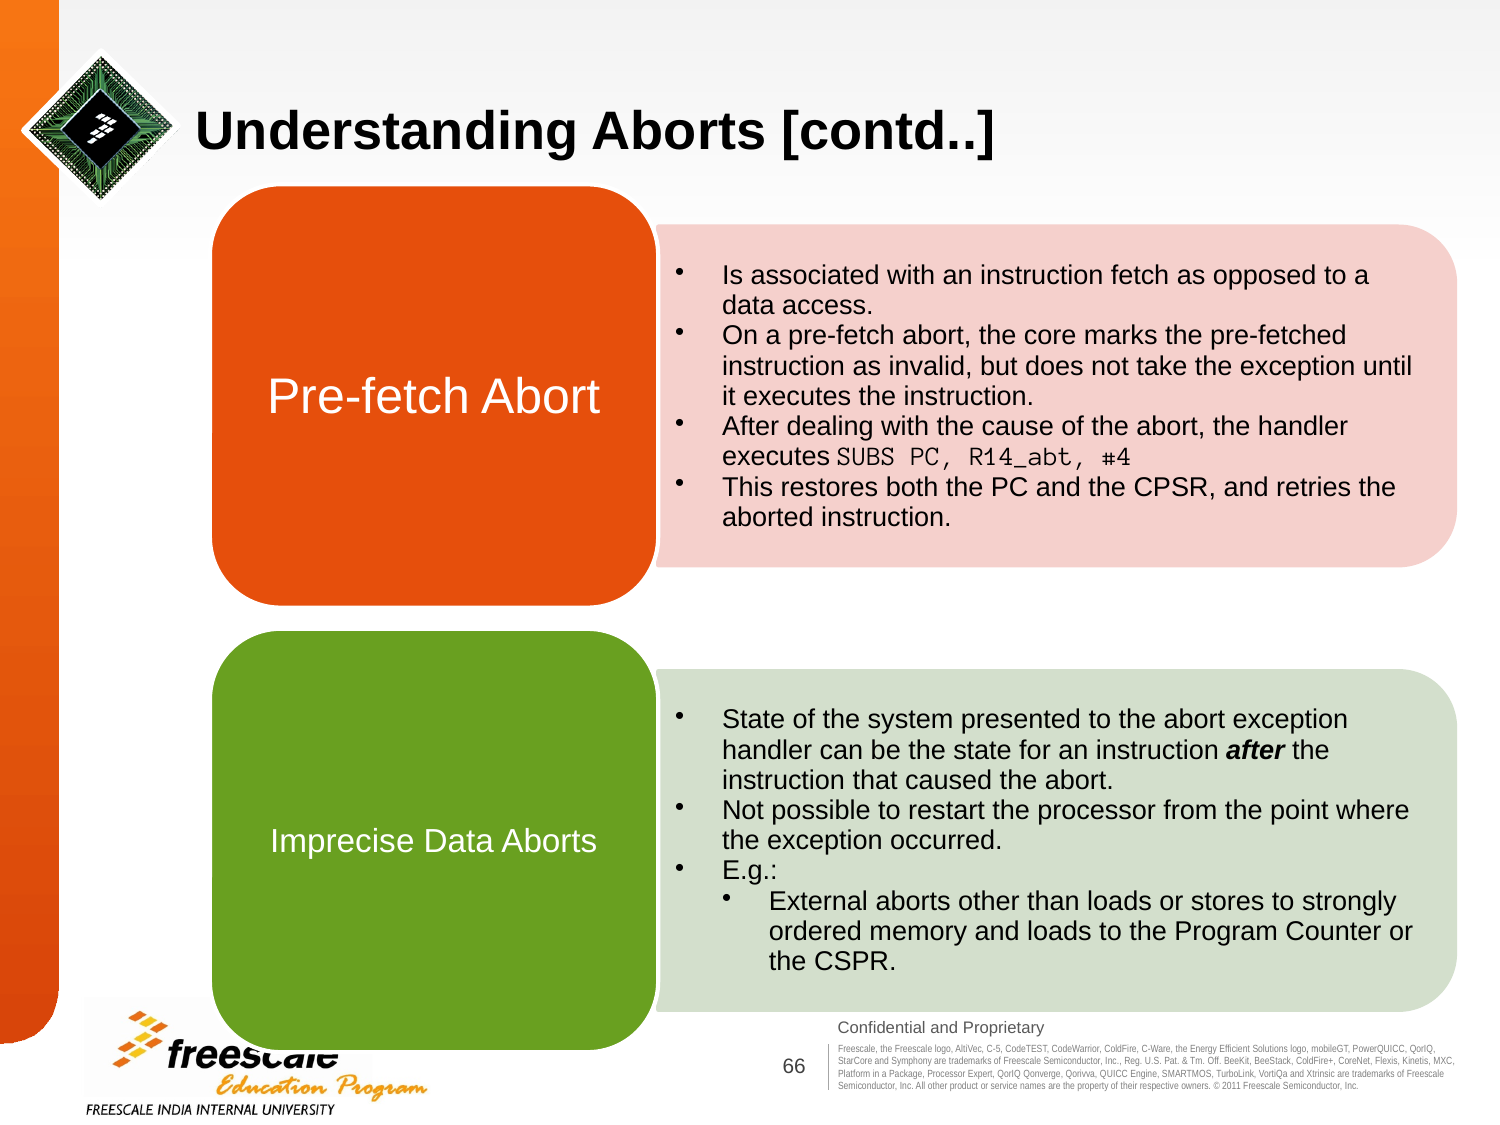

# Understanding Aborts [contd..]
Pre-fetch Abort
Is associated with an instruction fetch as opposed to a data access.
On a pre-fetch abort, the core marks the pre-fetched instruction as invalid, but does not take the exception until it executes the instruction.
After dealing with the cause of the abort, the handler executes SUBS PC, R14_abt, #4
This restores both the PC and the CPSR, and retries the aborted instruction.
Imprecise Data Aborts
State of the system presented to the abort exception handler can be the state for an instruction after the instruction that caused the abort.
Not possible to restart the processor from the point where the exception occurred.
E.g.:
External aborts other than loads or stores to strongly ordered memory and loads to the Program Counter or the CSPR.